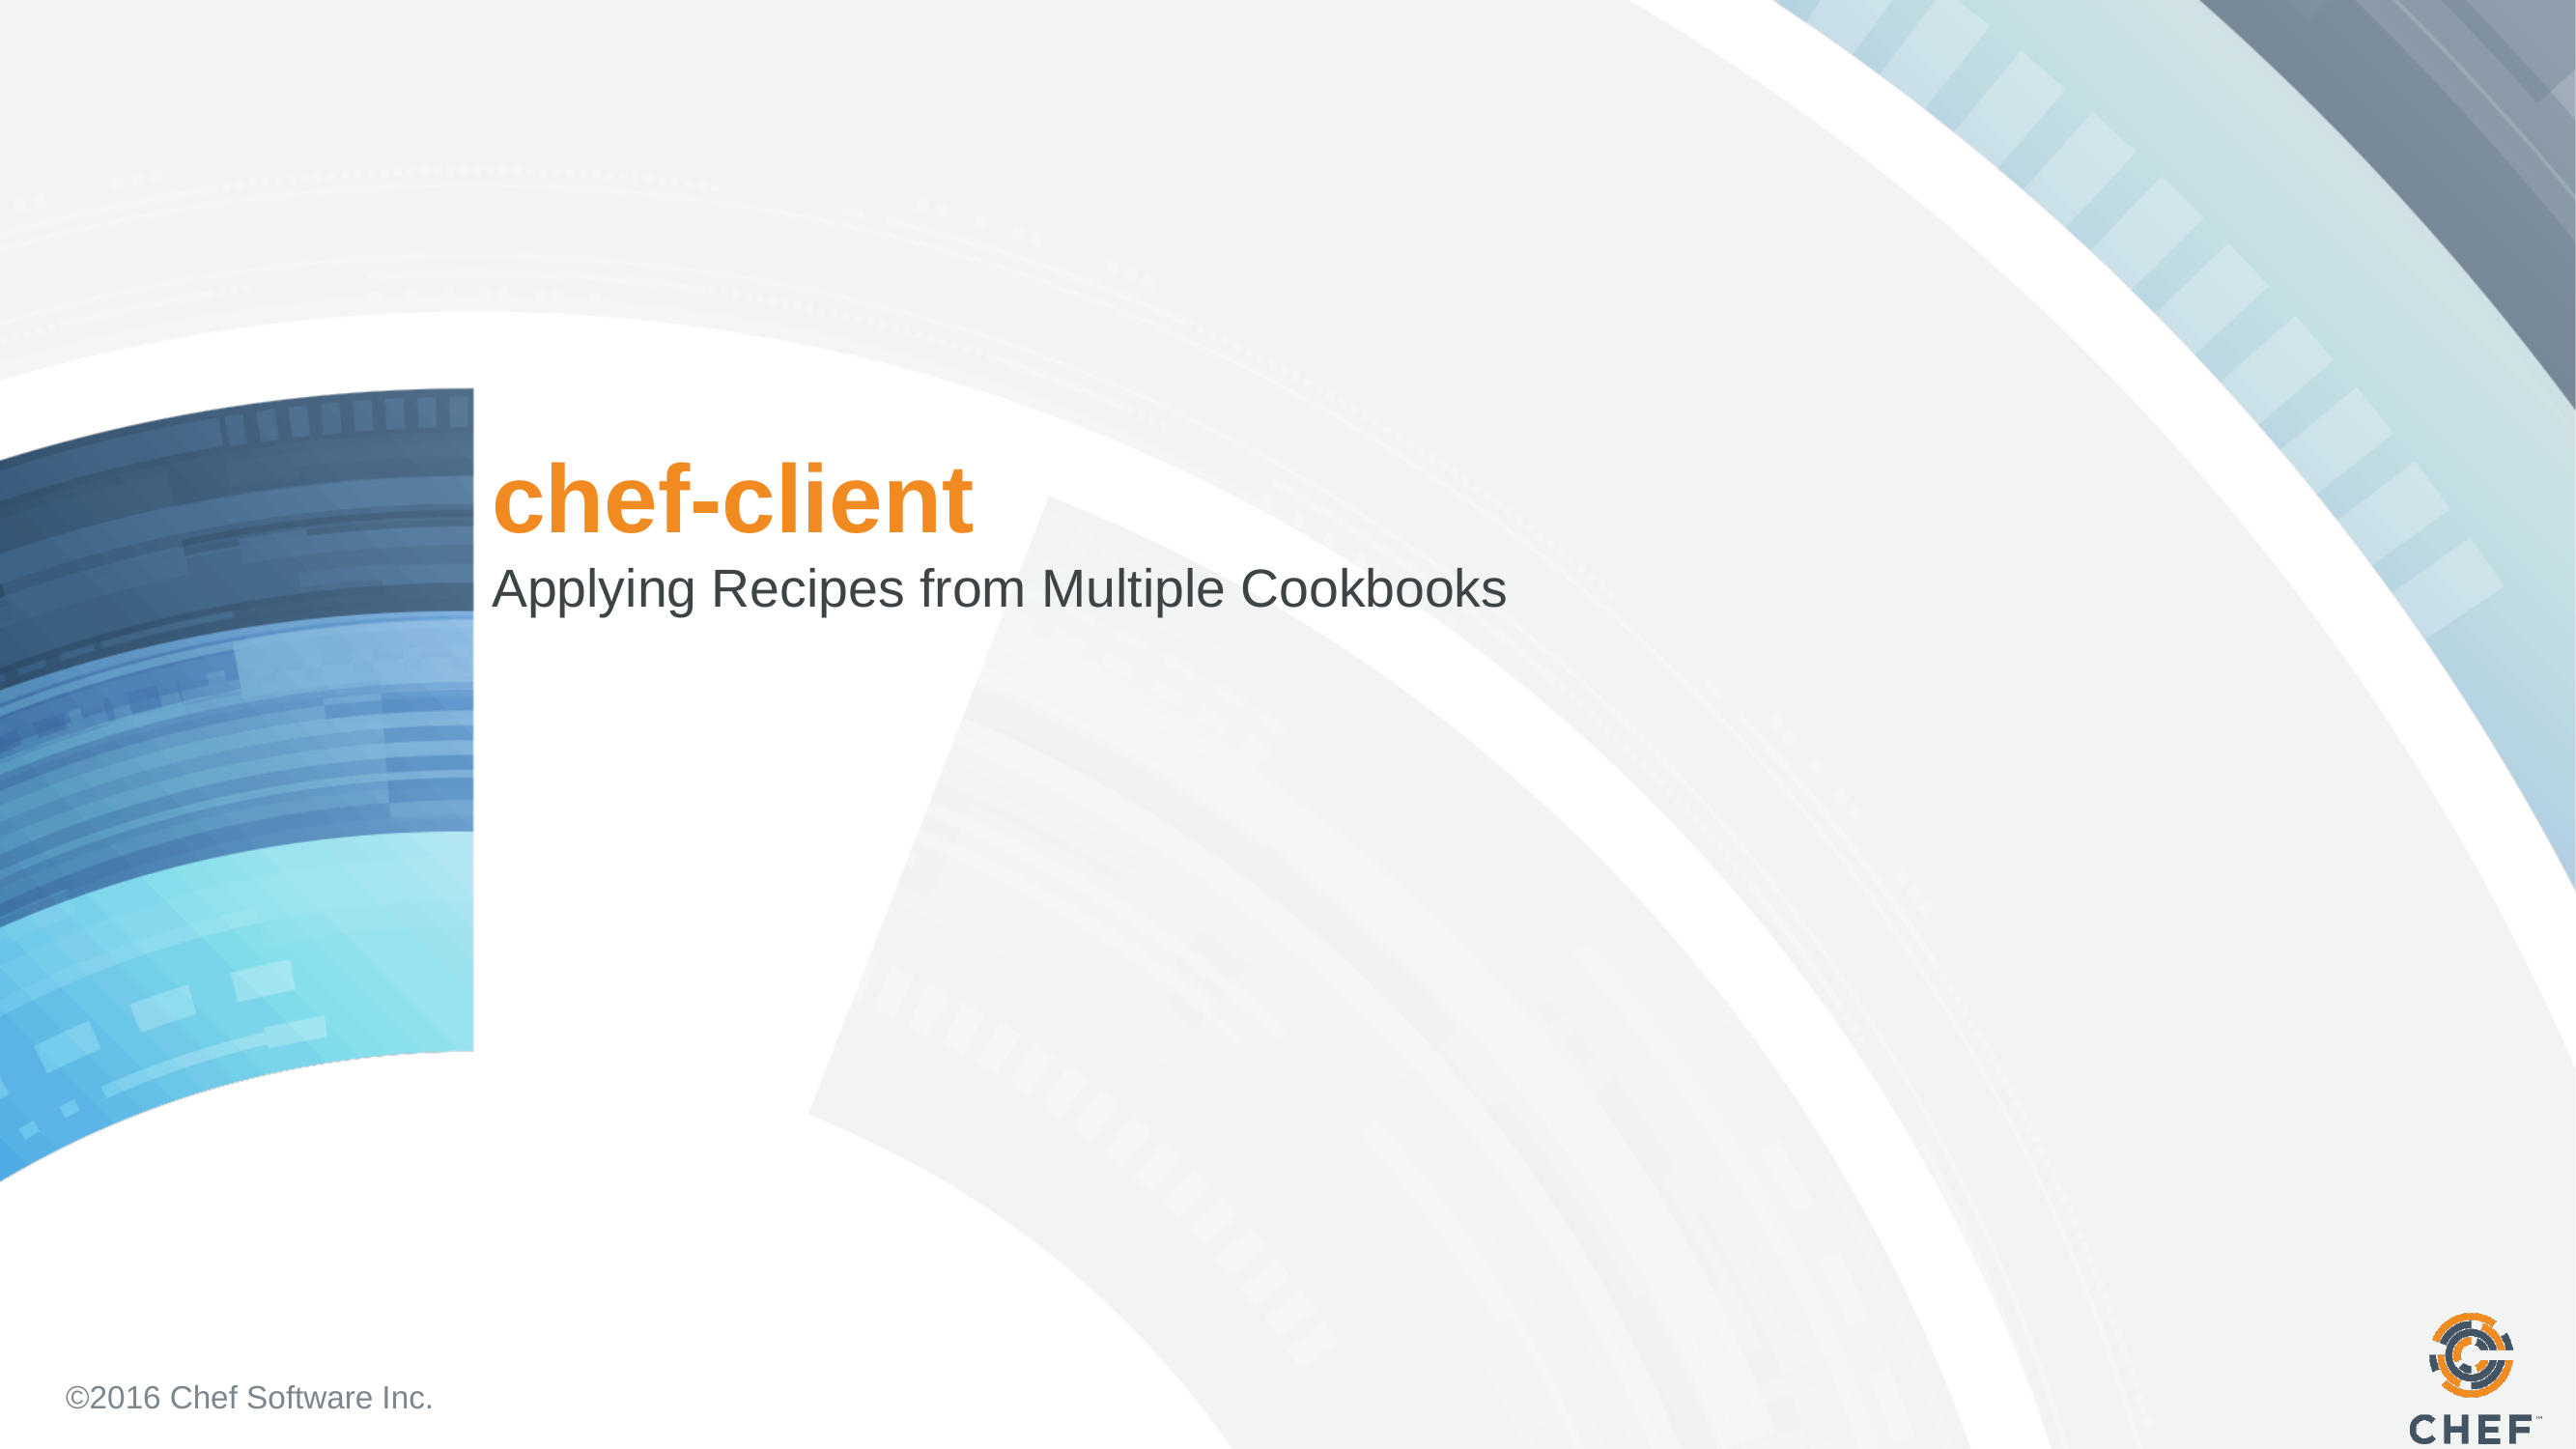

# chef-client
Applying Recipes from Multiple Cookbooks
©2016 Chef Software Inc.